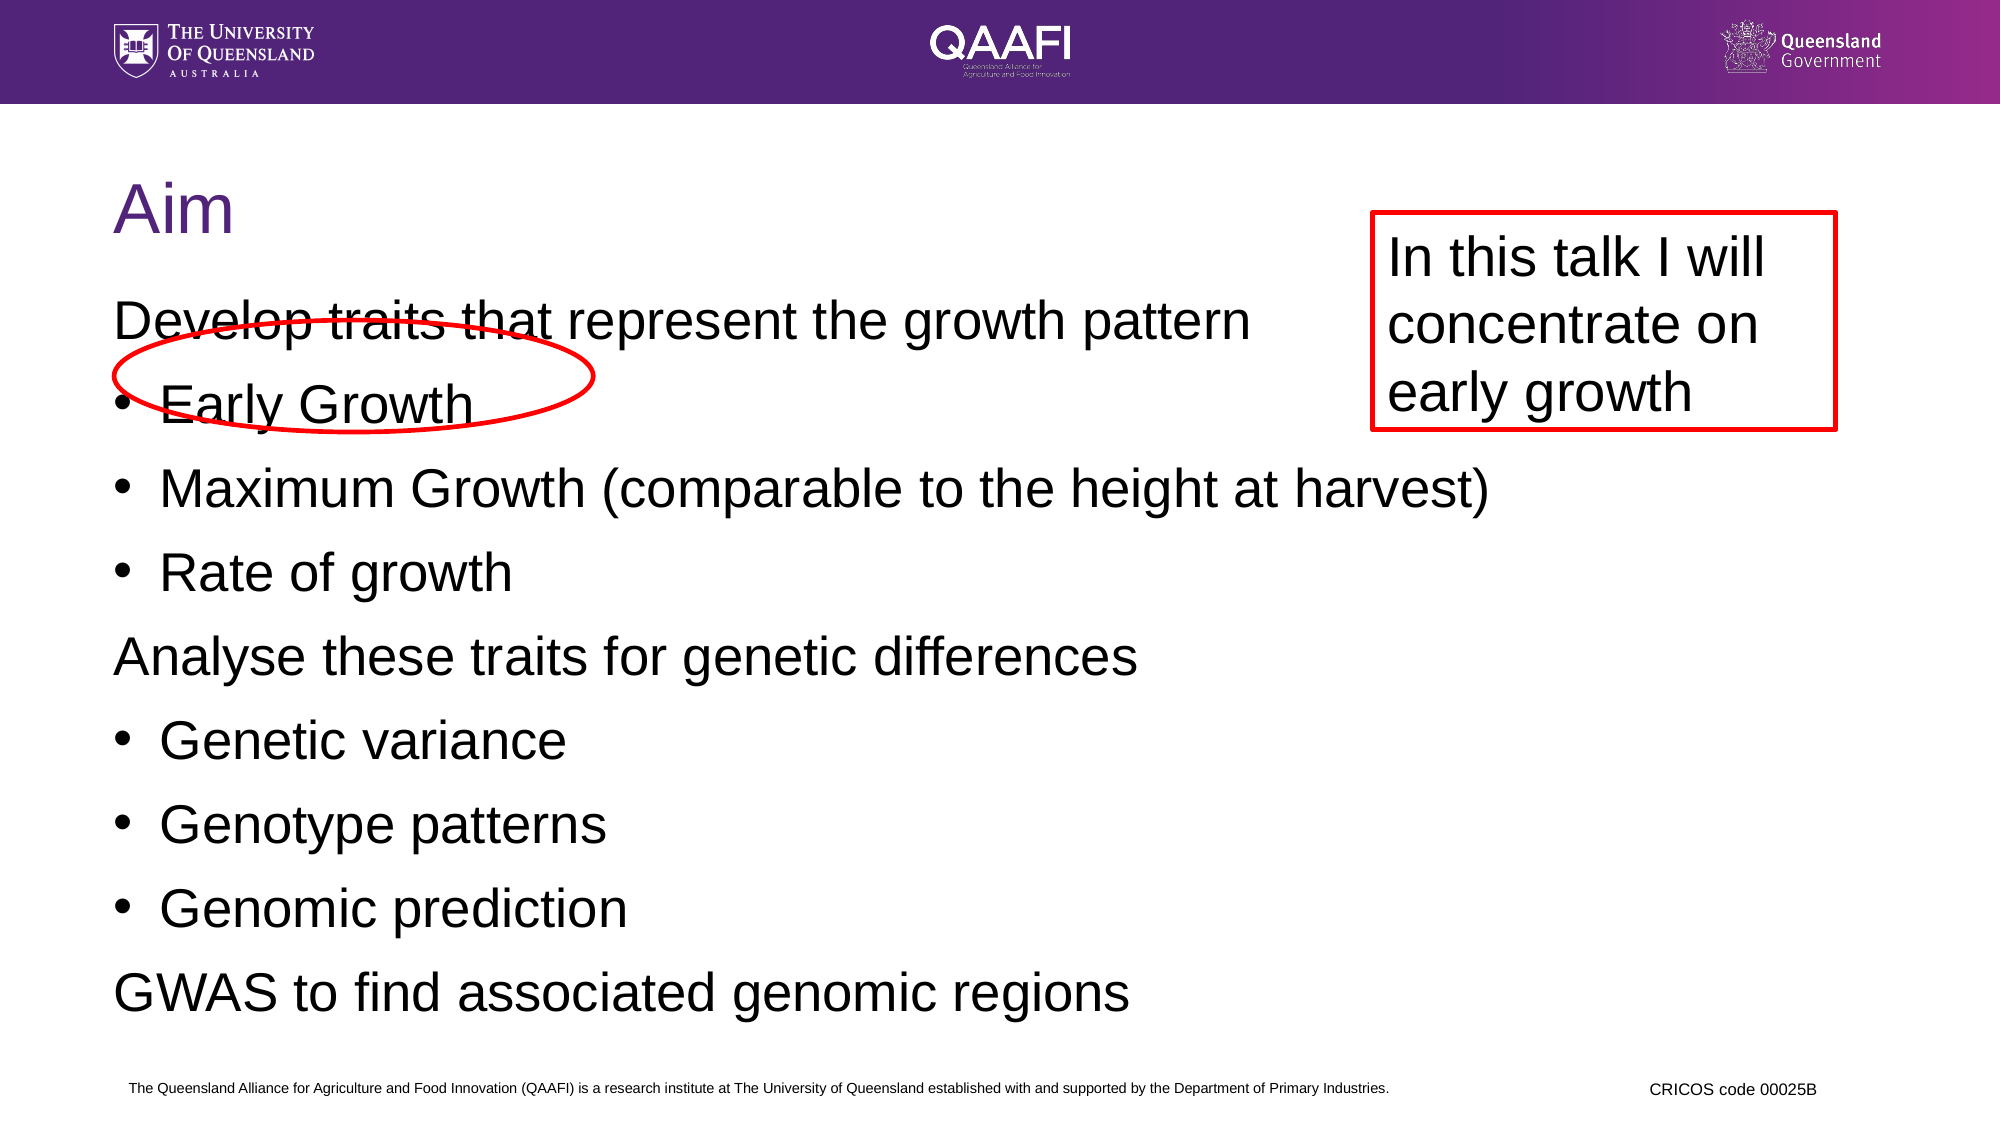

# Aim
In this talk I will concentrate on early growth
Develop traits that represent the growth pattern
Early Growth
Maximum Growth (comparable to the height at harvest)
Rate of growth
Analyse these traits for genetic differences
Genetic variance
Genotype patterns
Genomic prediction
GWAS to find associated genomic regions